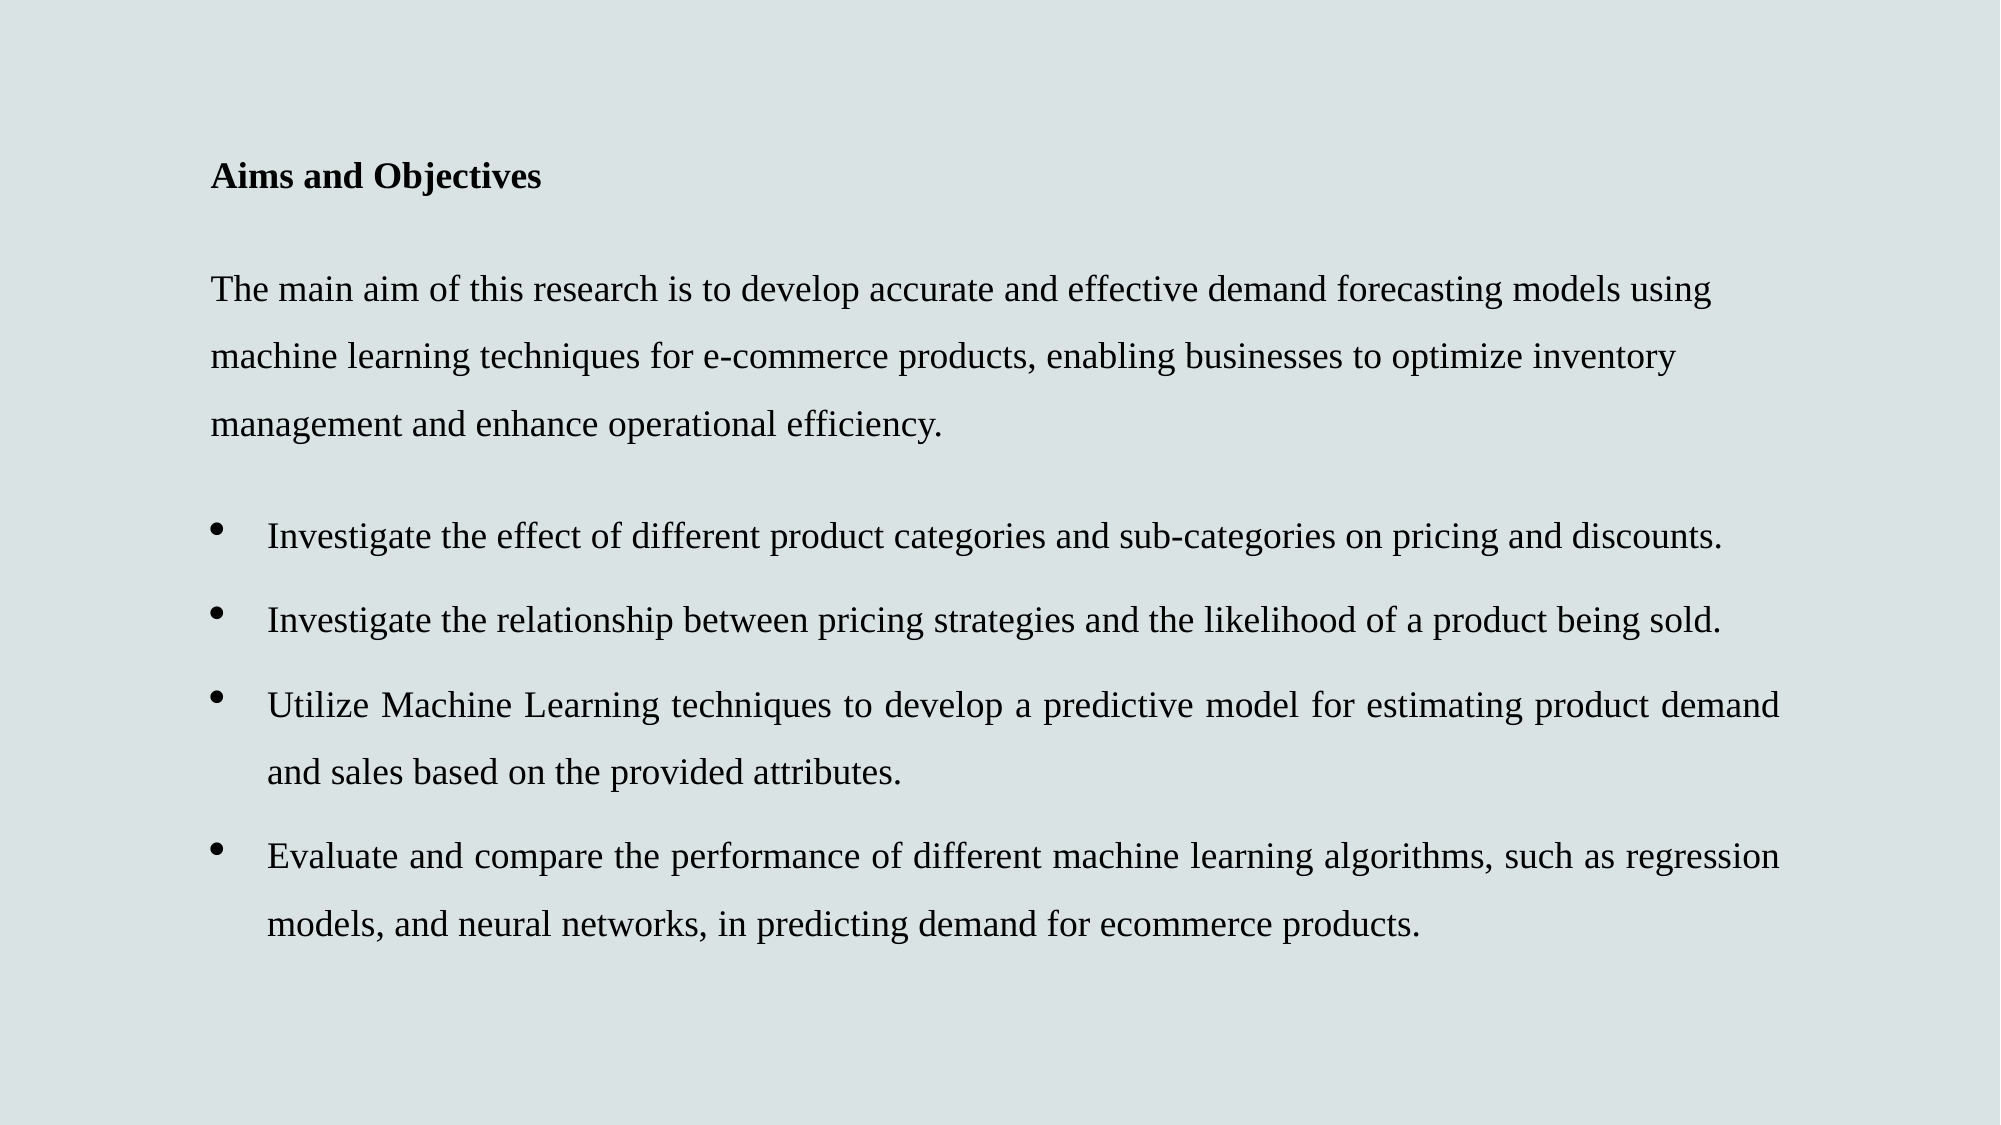

Aims and Objectives

The main aim of this research is to develop accurate and effective demand forecasting models using machine learning techniques for e-commerce products, enabling businesses to optimize inventory management and enhance operational efficiency.

Investigate the effect of different product categories and sub-categories on pricing and discounts.
Investigate the relationship between pricing strategies and the likelihood of a product being sold.
Utilize Machine Learning techniques to develop a predictive model for estimating product demand and sales based on the provided attributes.
Evaluate and compare the performance of different machine learning algorithms, such as regression models, and neural networks, in predicting demand for ecommerce products.